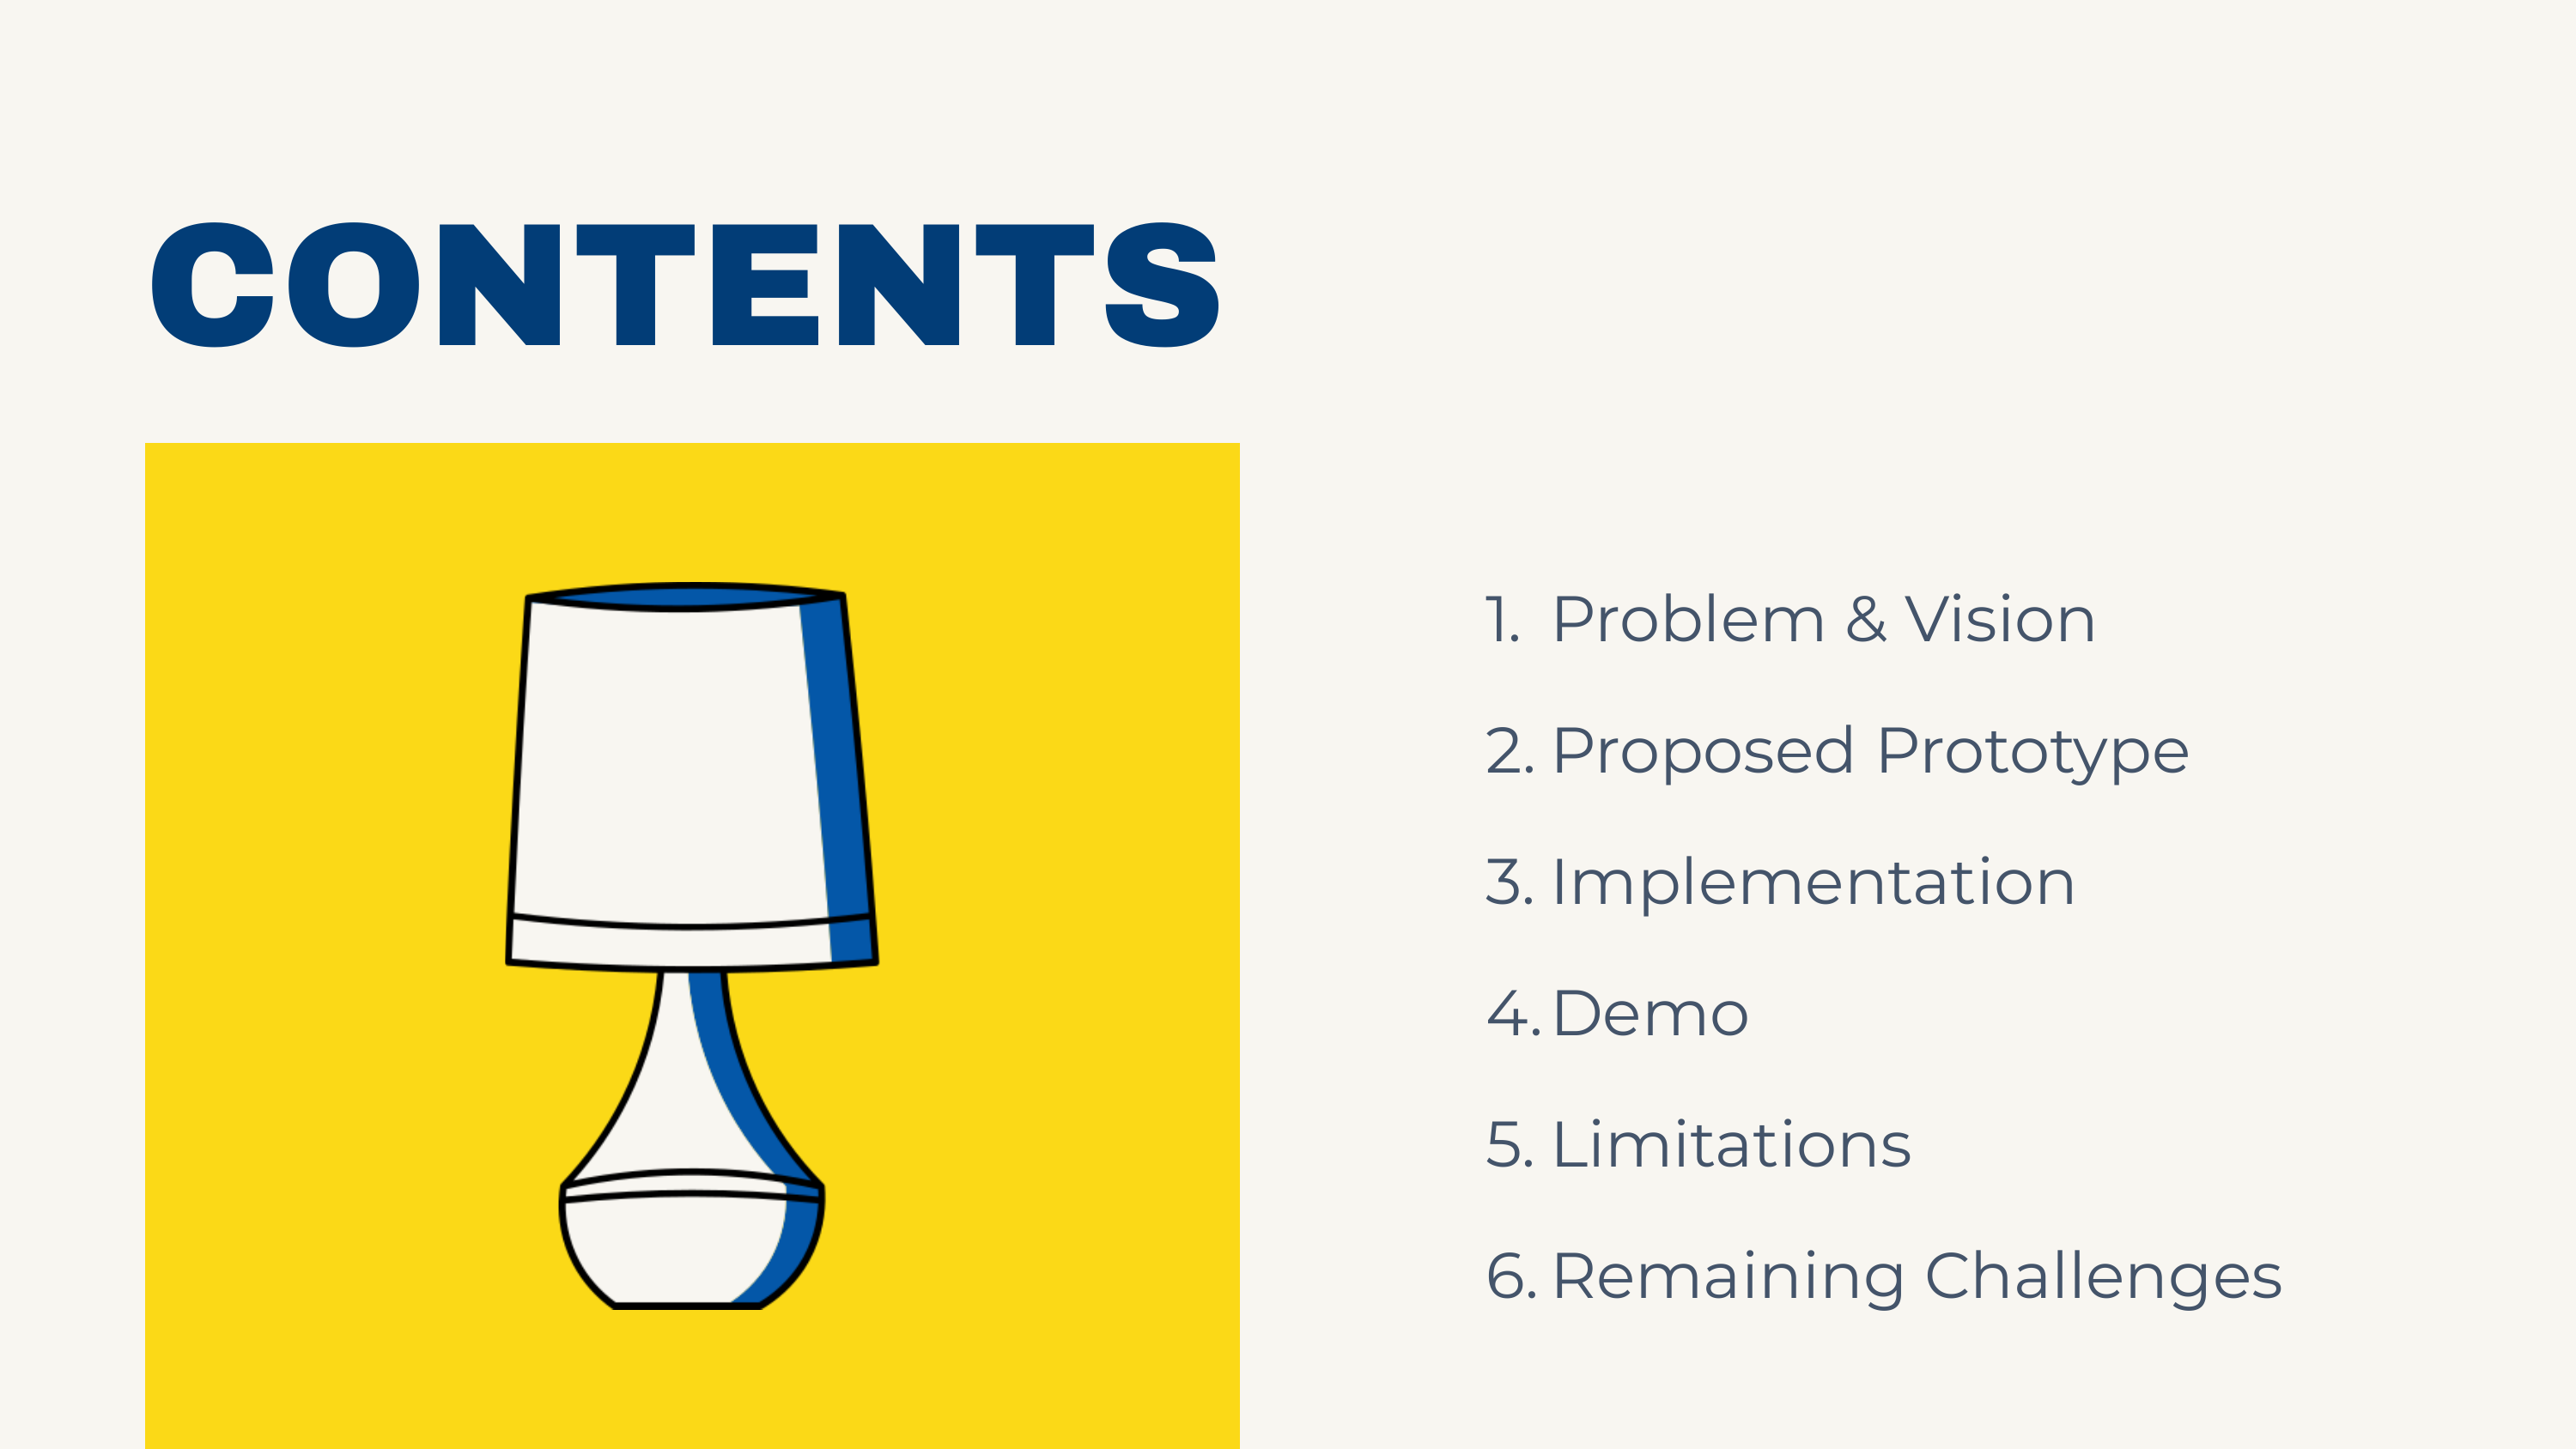

CONTENTS

Problem & Vision
Proposed Prototype
Implementation
Demo
Limitations
Remaining Challenges
2